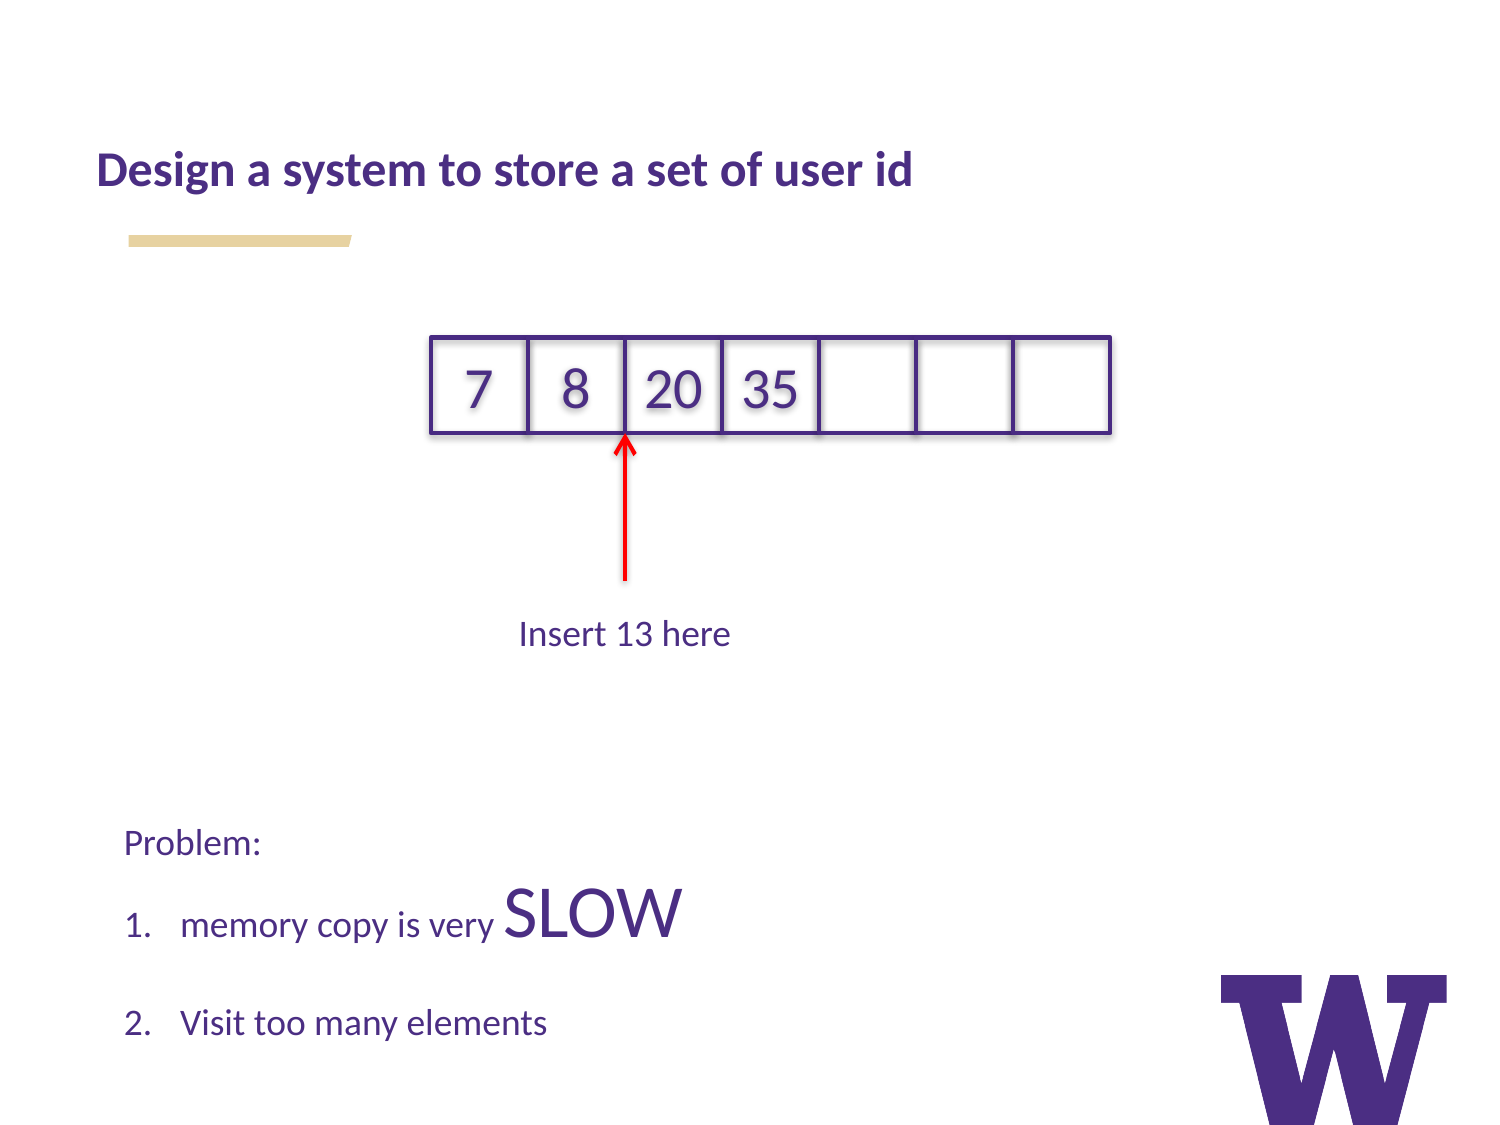

Design a system to store a set of user id
7
8
20
35

Insert 13 here
Problem:
memory copy is very SLOW

Visit too many elements